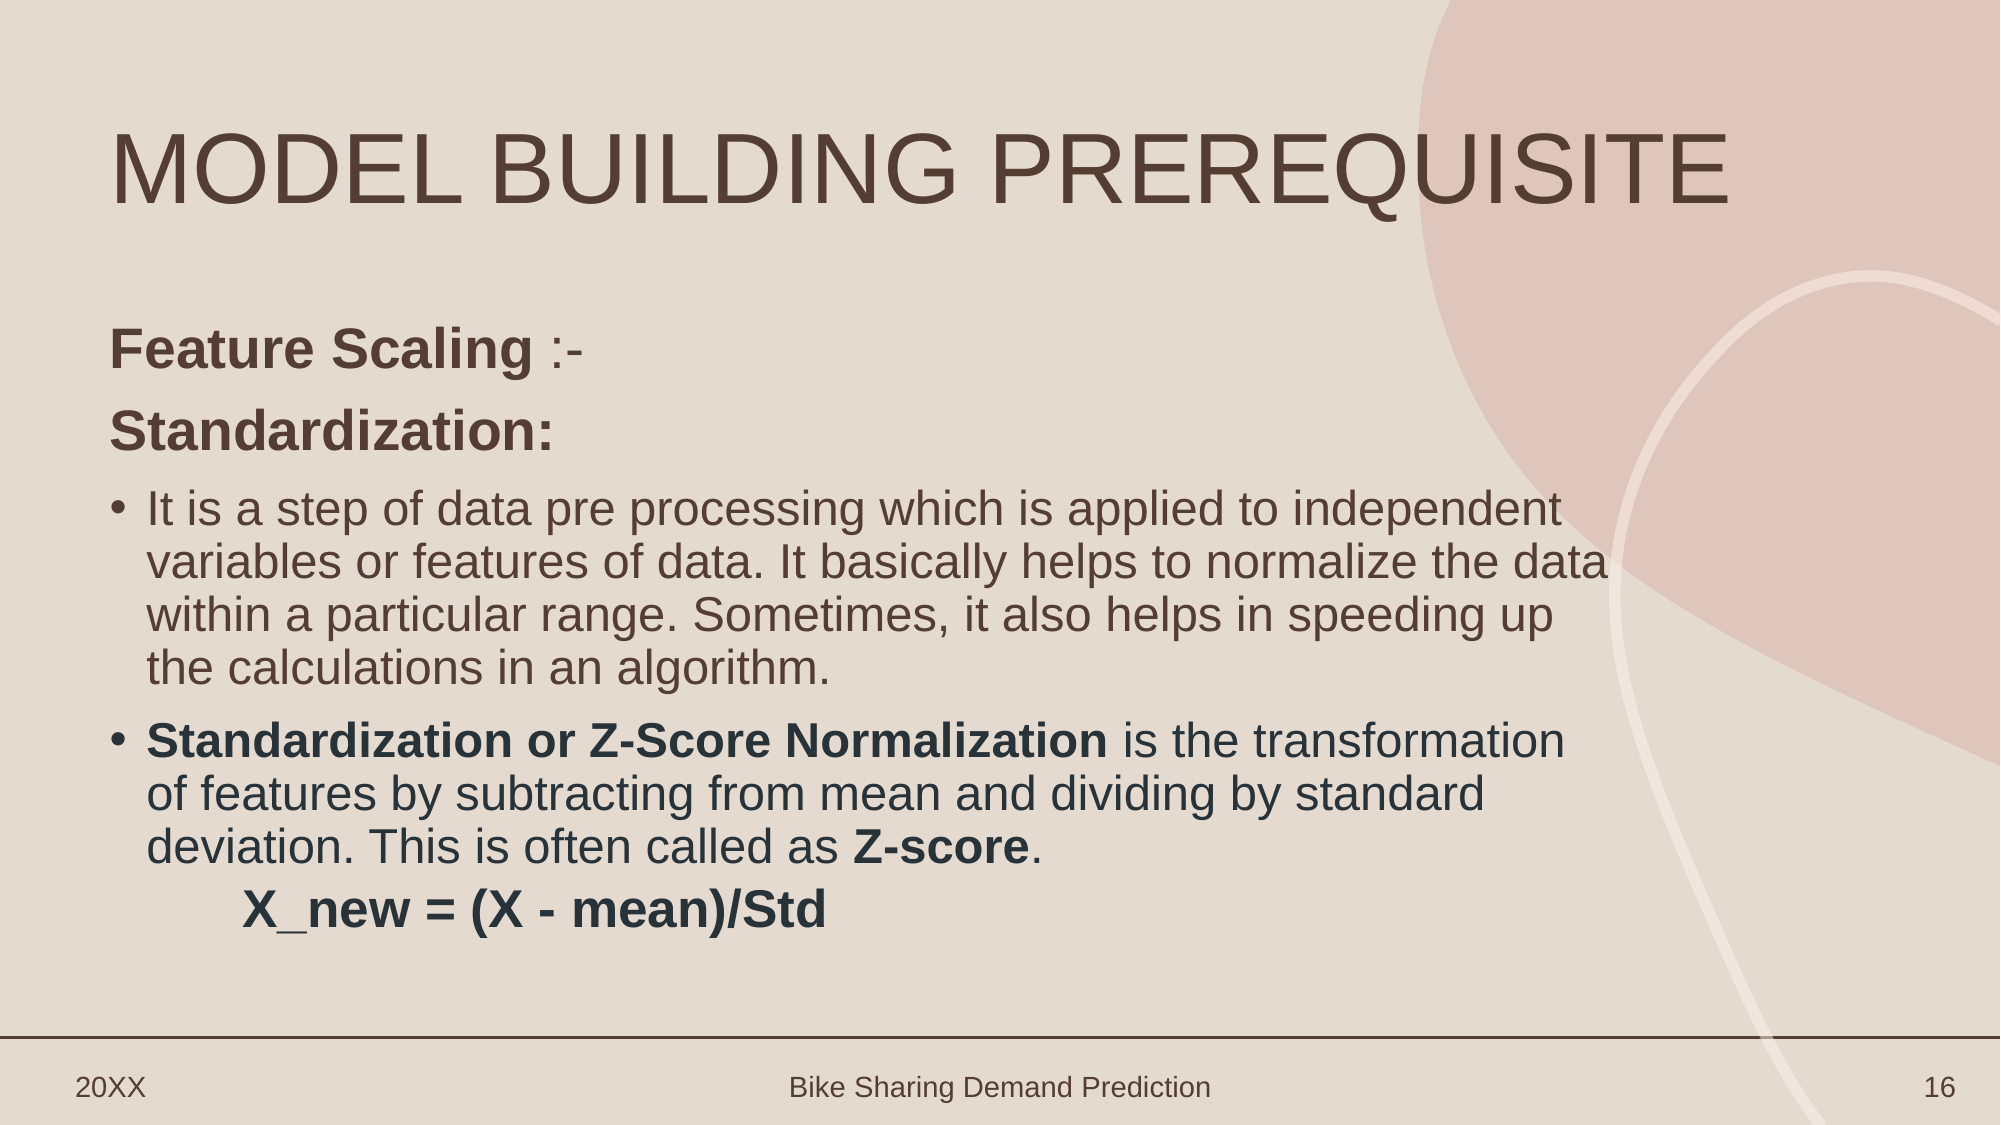

# MODEL BUILDING PREREQUISITE
Feature Scaling :-
Standardization:
It is a step of data pre processing which is applied to independent variables or features of data. It basically helps to normalize the data within a particular range. Sometimes, it also helps in speeding up the calculations in an algorithm.
Standardization or Z-Score Normalization is the transformation of features by subtracting from mean and dividing by standard deviation. This is often called as Z-score.
         X_new = (X - mean)/Std

20XX
Bike Sharing Demand Prediction
16